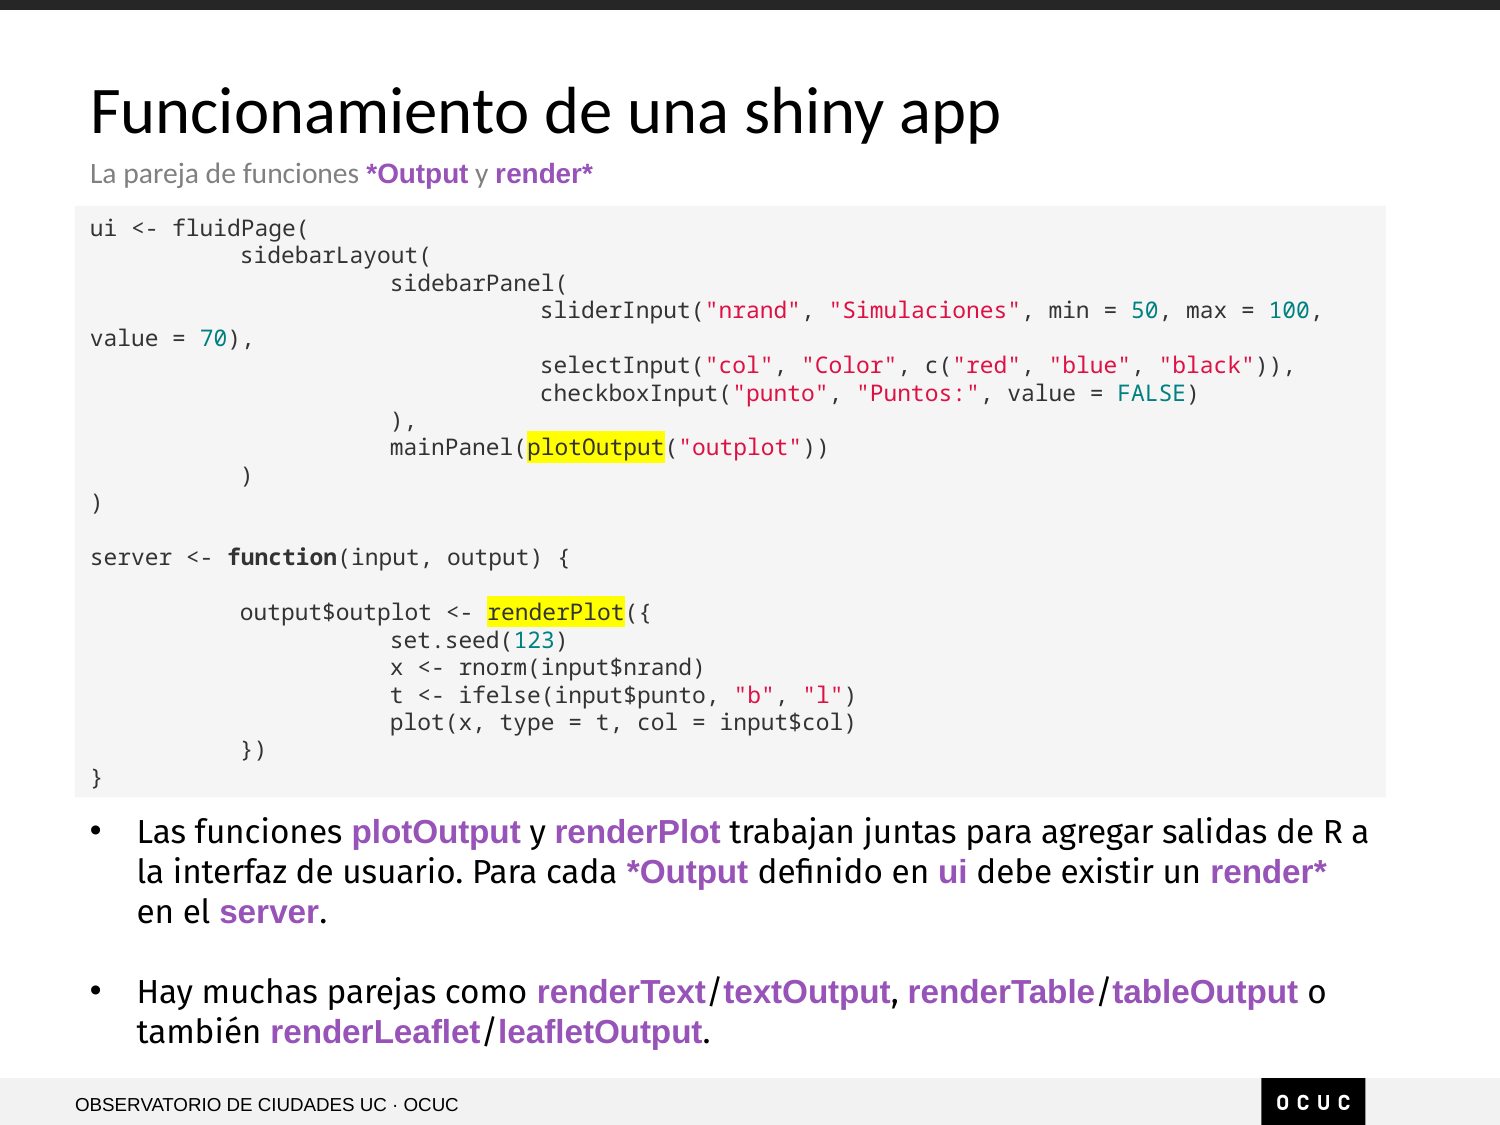

# Funcionamiento de una shiny app
La pareja de funciones *Output y render*
ui <- fluidPage(
	sidebarLayout(
		sidebarPanel(
			sliderInput("nrand", "Simulaciones", min = 50, max = 100, value = 70),
			selectInput("col", "Color", c("red", "blue", "black")),
			checkboxInput("punto", "Puntos:", value = FALSE)
		),
		mainPanel(plotOutput("outplot"))
	)
)

server <- function(input, output) {

	output$outplot <- renderPlot({
		set.seed(123)
		x <- rnorm(input$nrand)
		t <- ifelse(input$punto, "b", "l")
		plot(x, type = t, col = input$col)
	})
}
Las funciones plotOutput y renderPlot trabajan juntas para agregar salidas de R a la interfaz de usuario. Para cada *Output definido en ui debe existir un render* en el server.

Hay muchas parejas como renderText/textOutput, renderTable/tableOutput o también renderLeaflet/leafletOutput.